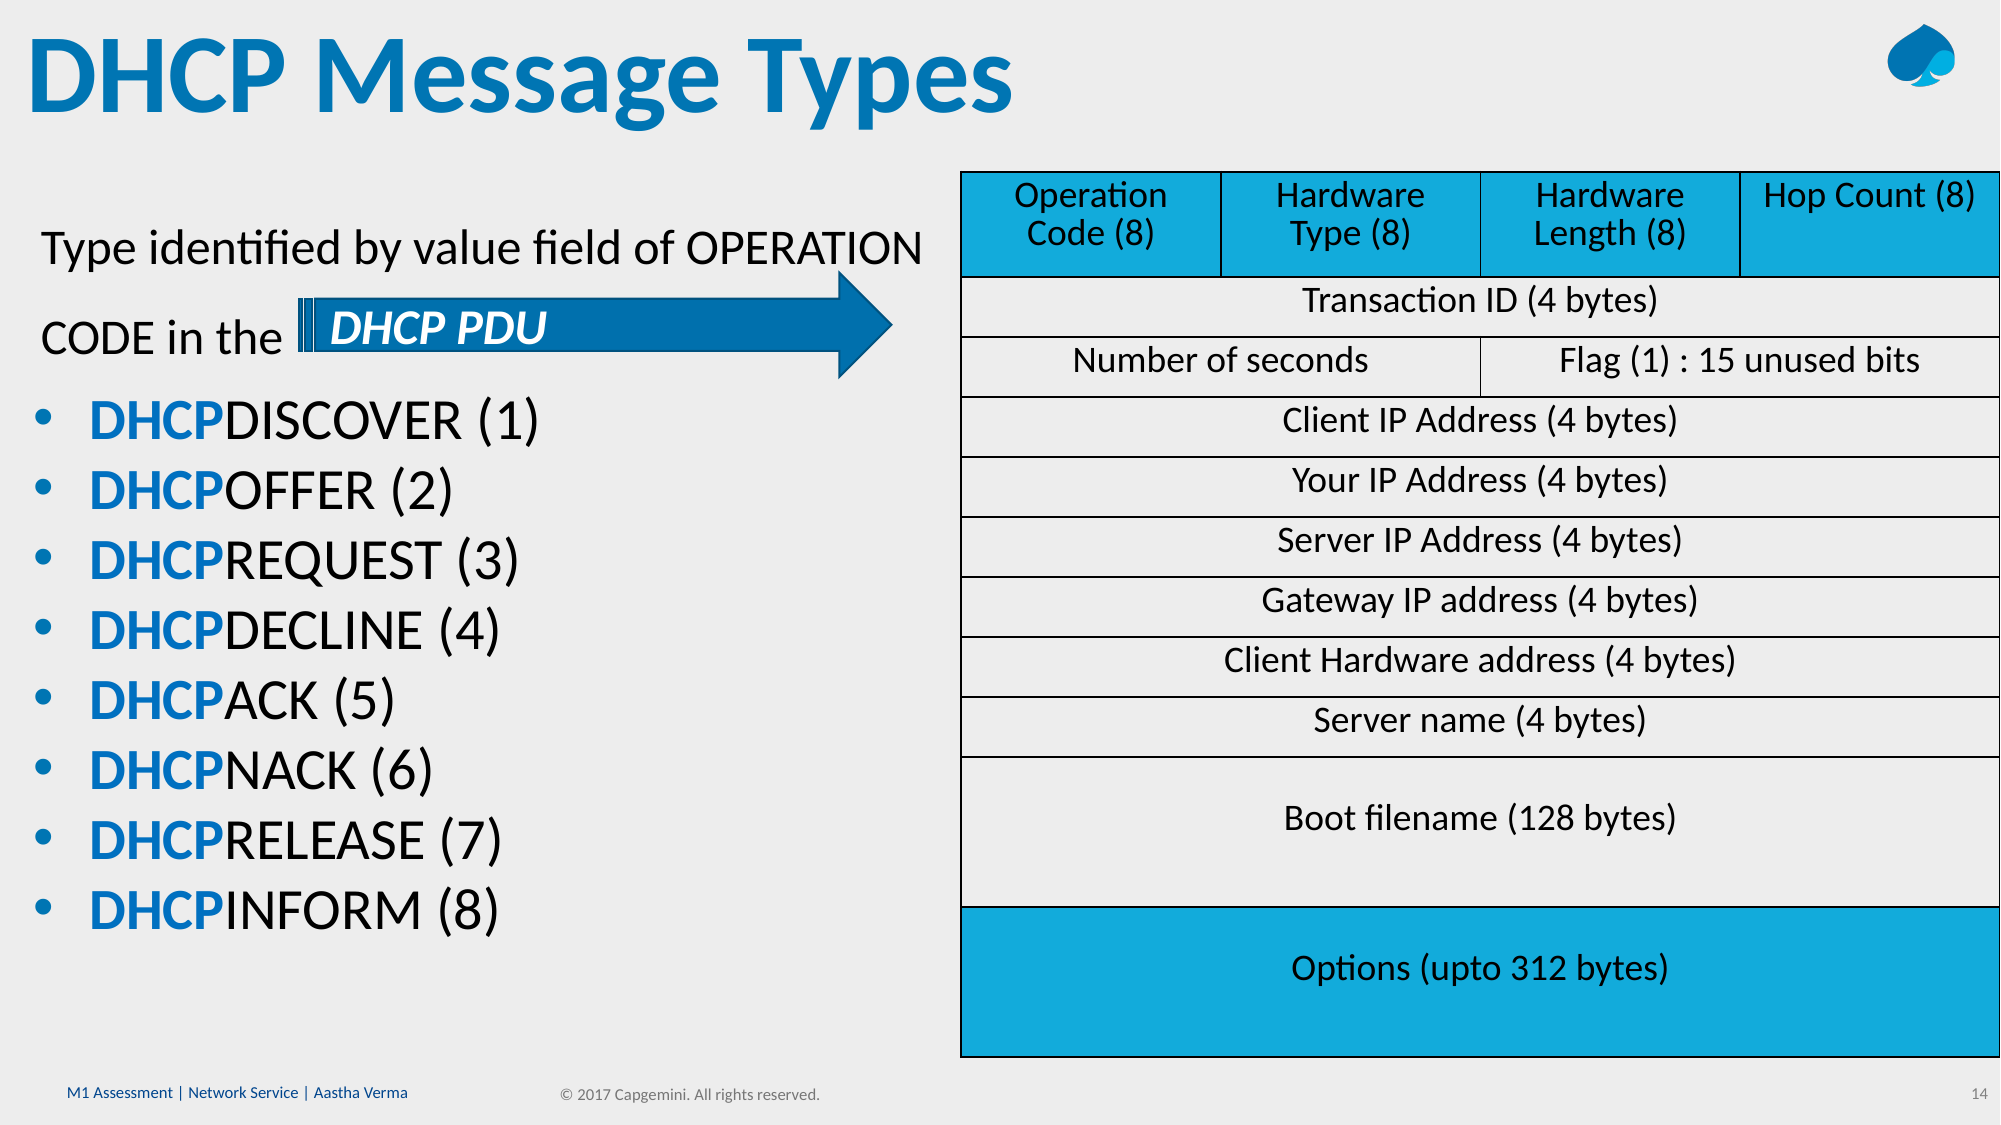

# DHCP Message Types
| Operation Code (8) | Hardware Type (8) | Hardware Length (8) | Hop Count (8) |
| --- | --- | --- | --- |
| Transaction ID (4 bytes) |  |  |  |
| Number of seconds |  | Flag (1) : 15 unused bits |  |
| Client IP Address (4 bytes) |  |  |  |
| Your IP Address (4 bytes) |  |  |  |
| Server IP Address (4 bytes) |  |  |  |
| Gateway IP address (4 bytes) |  |  |  |
| Client Hardware address (4 bytes) |  |  |  |
| Server name (4 bytes) |  |  |  |
| Boot filename (128 bytes) |  |  |  |
| Options (upto 312 bytes) |  |  |  |
Type identified by value field of OPERATION CODE in the
DHCP PDU
DHCPDISCOVER (1)
DHCPOFFER (2)
DHCPREQUEST (3)
DHCPDECLINE (4)
DHCPACK (5)
DHCPNACK (6)
DHCPRELEASE (7)
DHCPINFORM (8)